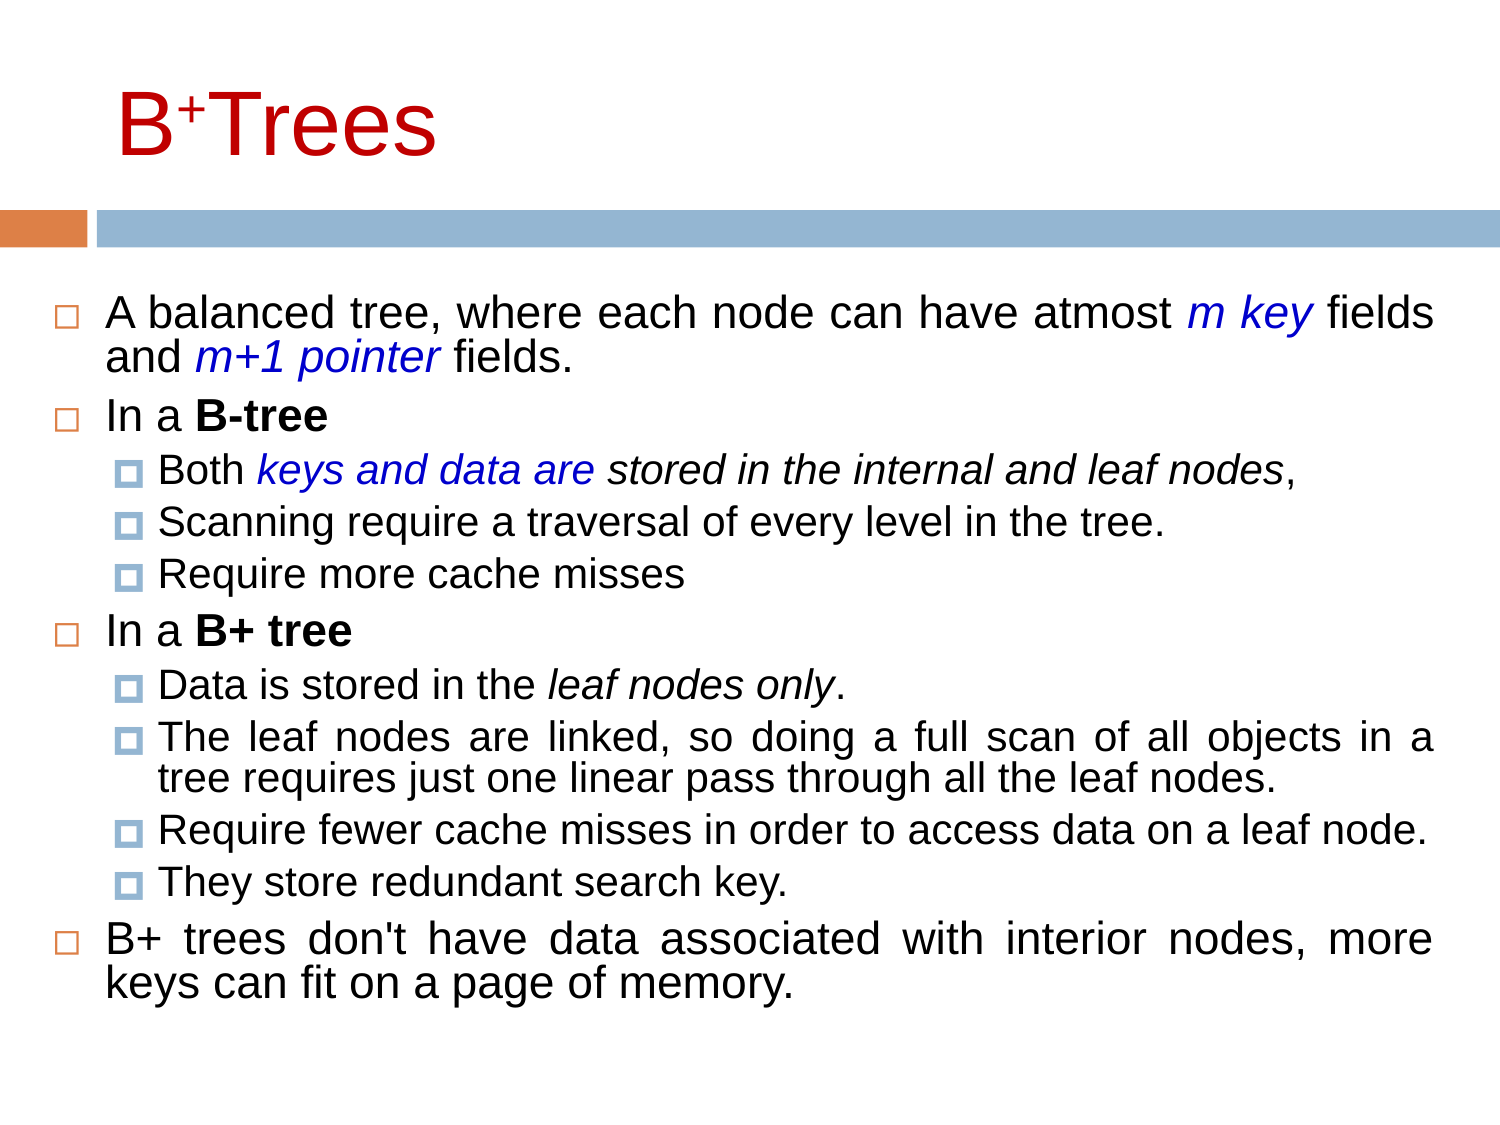

# B+Trees
A balanced tree, where each node can have atmost m key fields and m+1 pointer fields.
In a B-tree
Both keys and data are stored in the internal and leaf nodes,
Scanning require a traversal of every level in the tree.
Require more cache misses
In a B+ tree
Data is stored in the leaf nodes only.
The leaf nodes are linked, so doing a full scan of all objects in a tree requires just one linear pass through all the leaf nodes.
Require fewer cache misses in order to access data on a leaf node.
They store redundant search key.
B+ trees don't have data associated with interior nodes, more keys can fit on a page of memory.